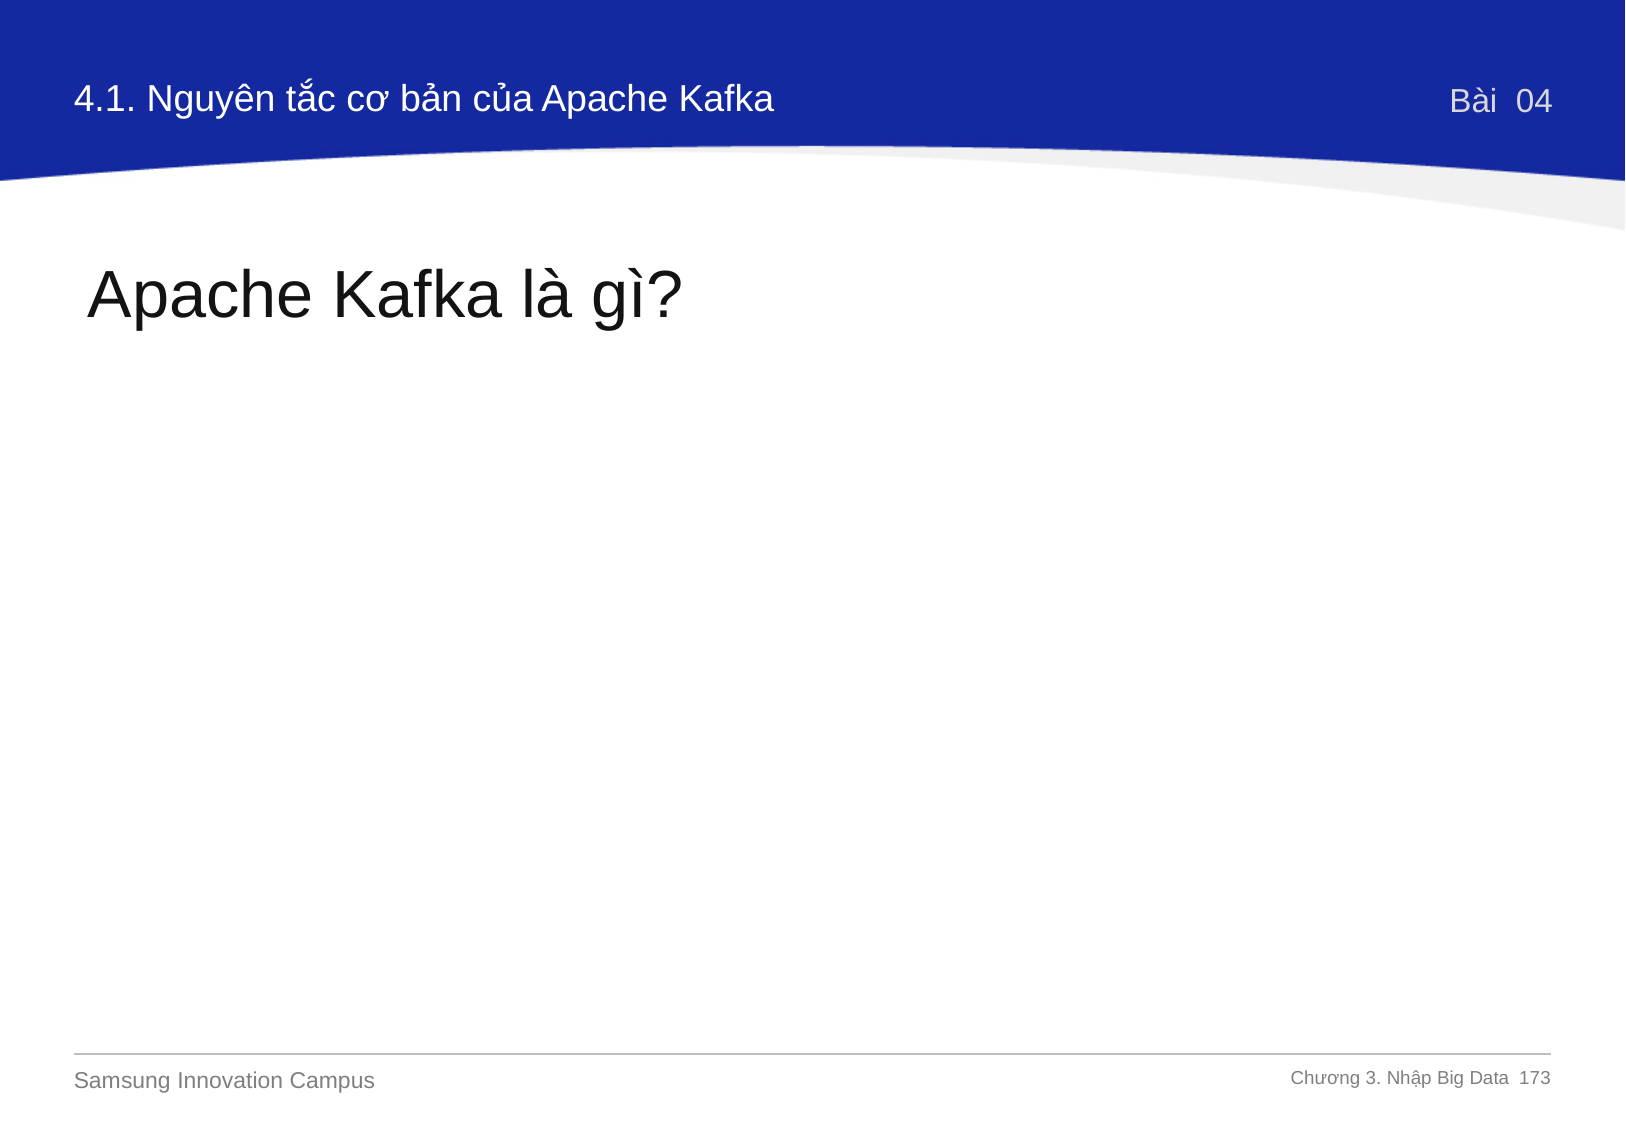

4.1. Nguyên tắc cơ bản của Apache Kafka
Bài  04
Apache Kafka là gì?